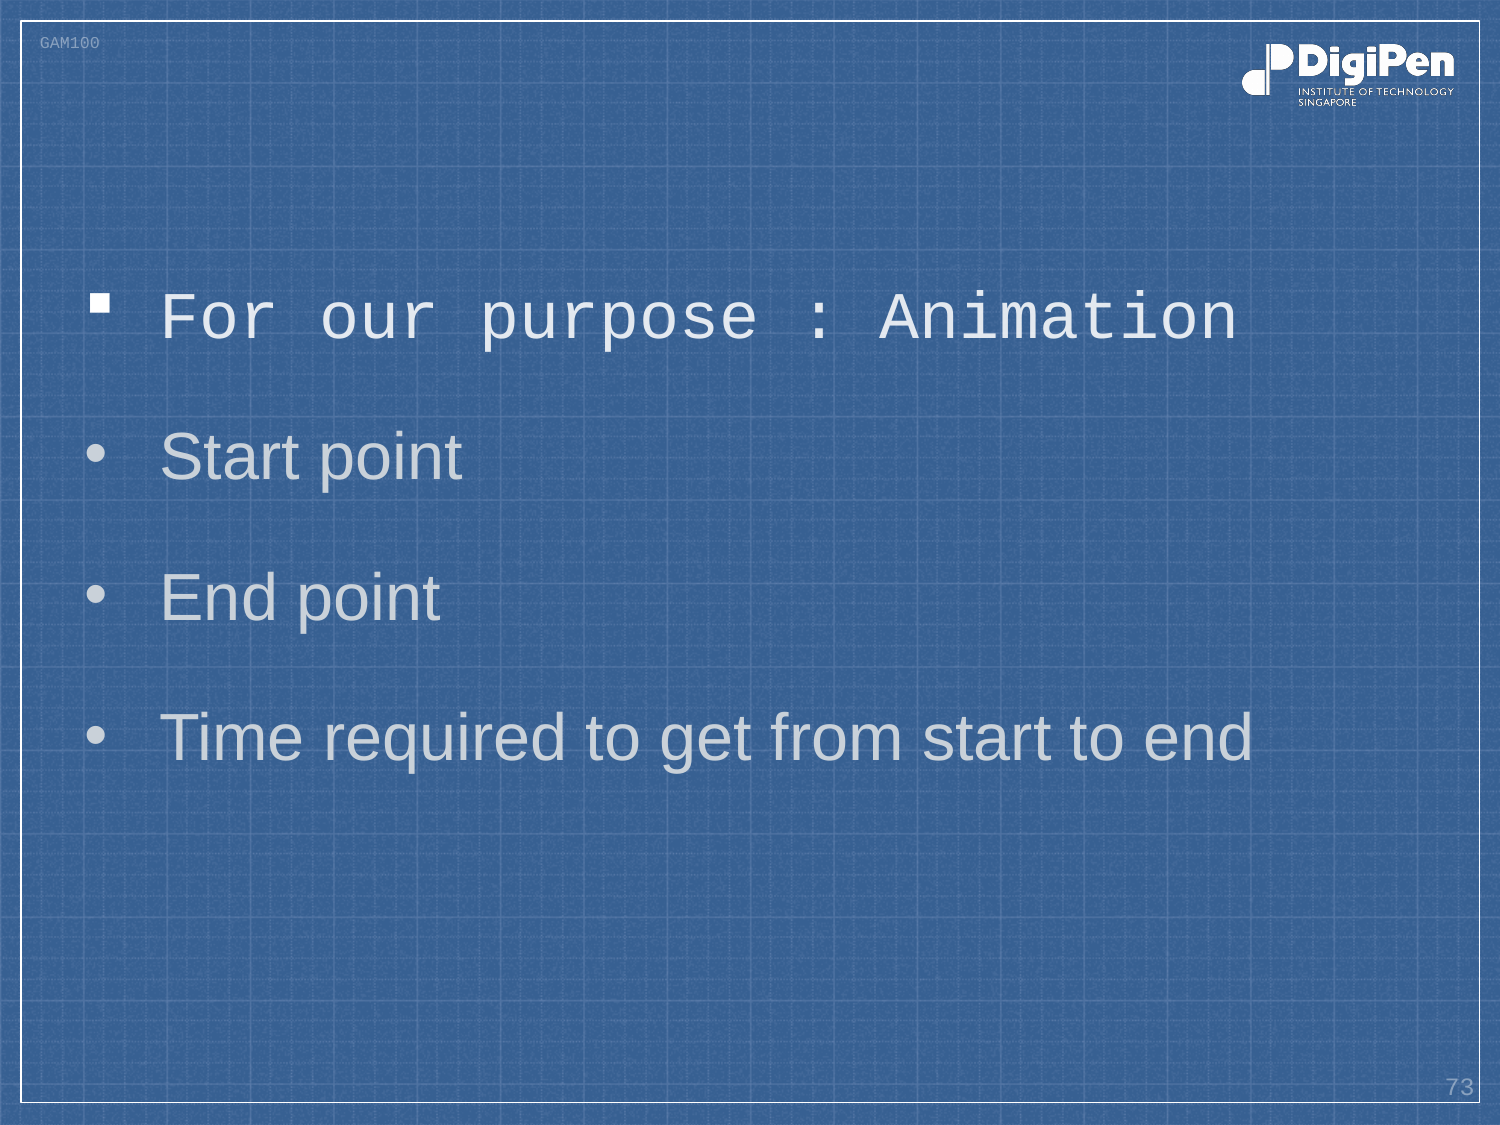

#
For our purpose : Animation
Start point
End point
Time required to get from start to end

73